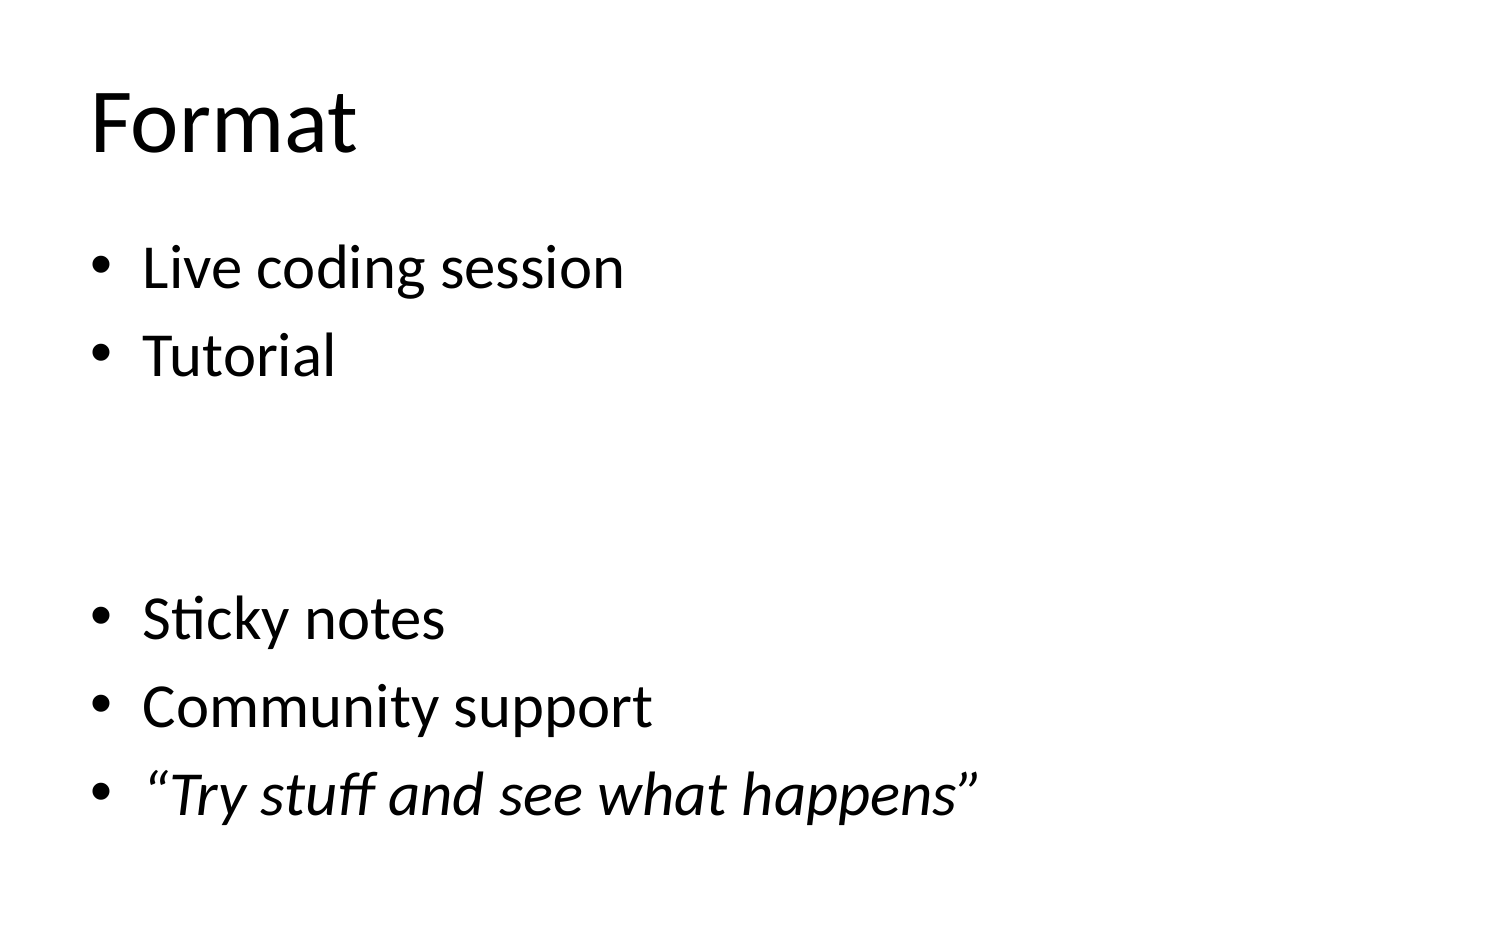

# Format
Live coding session
Tutorial

Sticky notes
Community support
“Try stuff and see what happens”